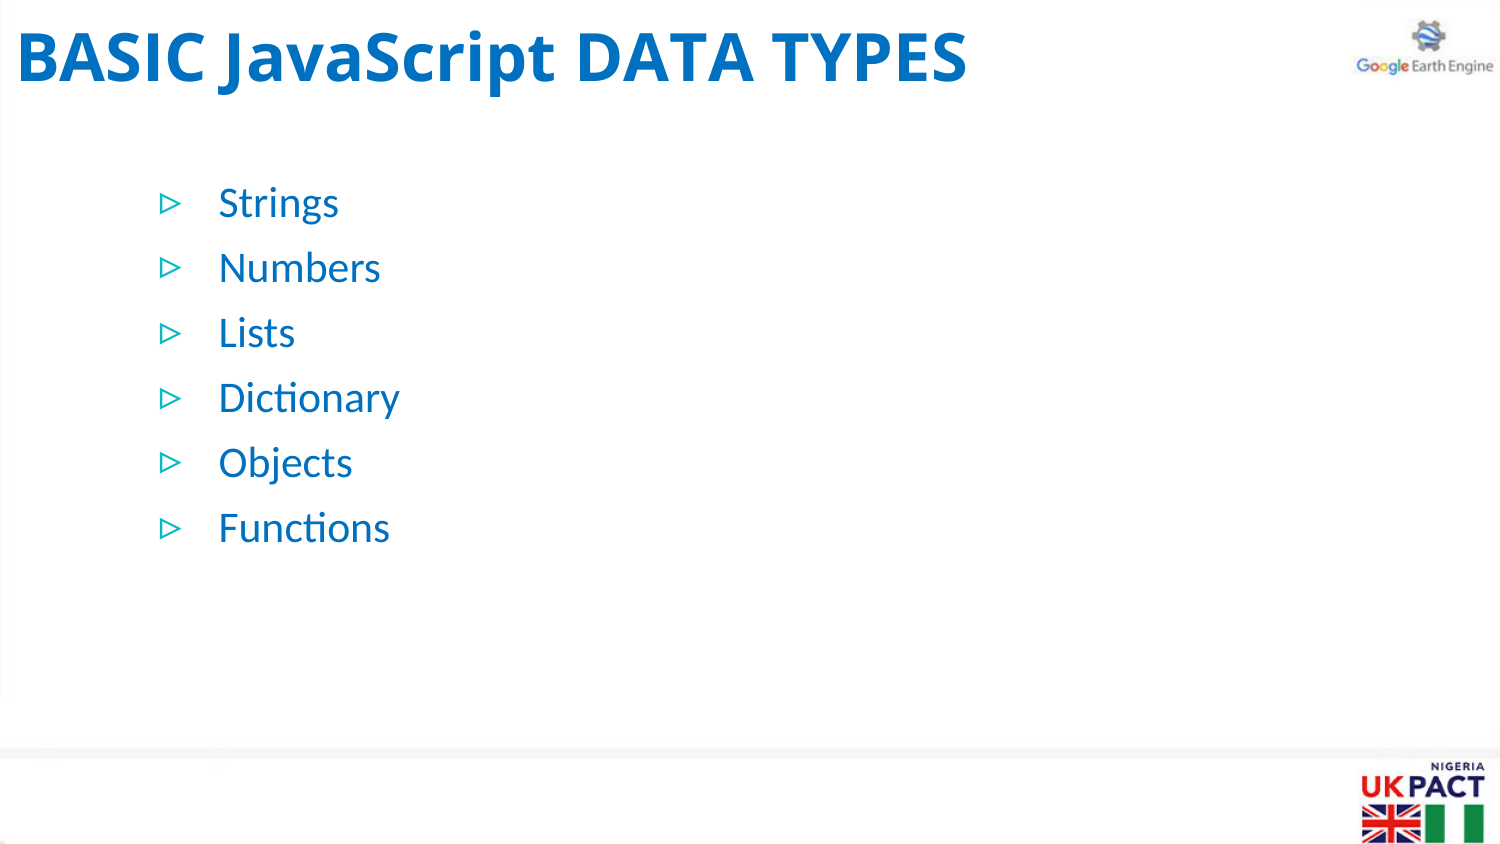

# BASIC JavaScript DATA TYPES
Strings
Numbers
Lists
Dictionary
Objects
Functions